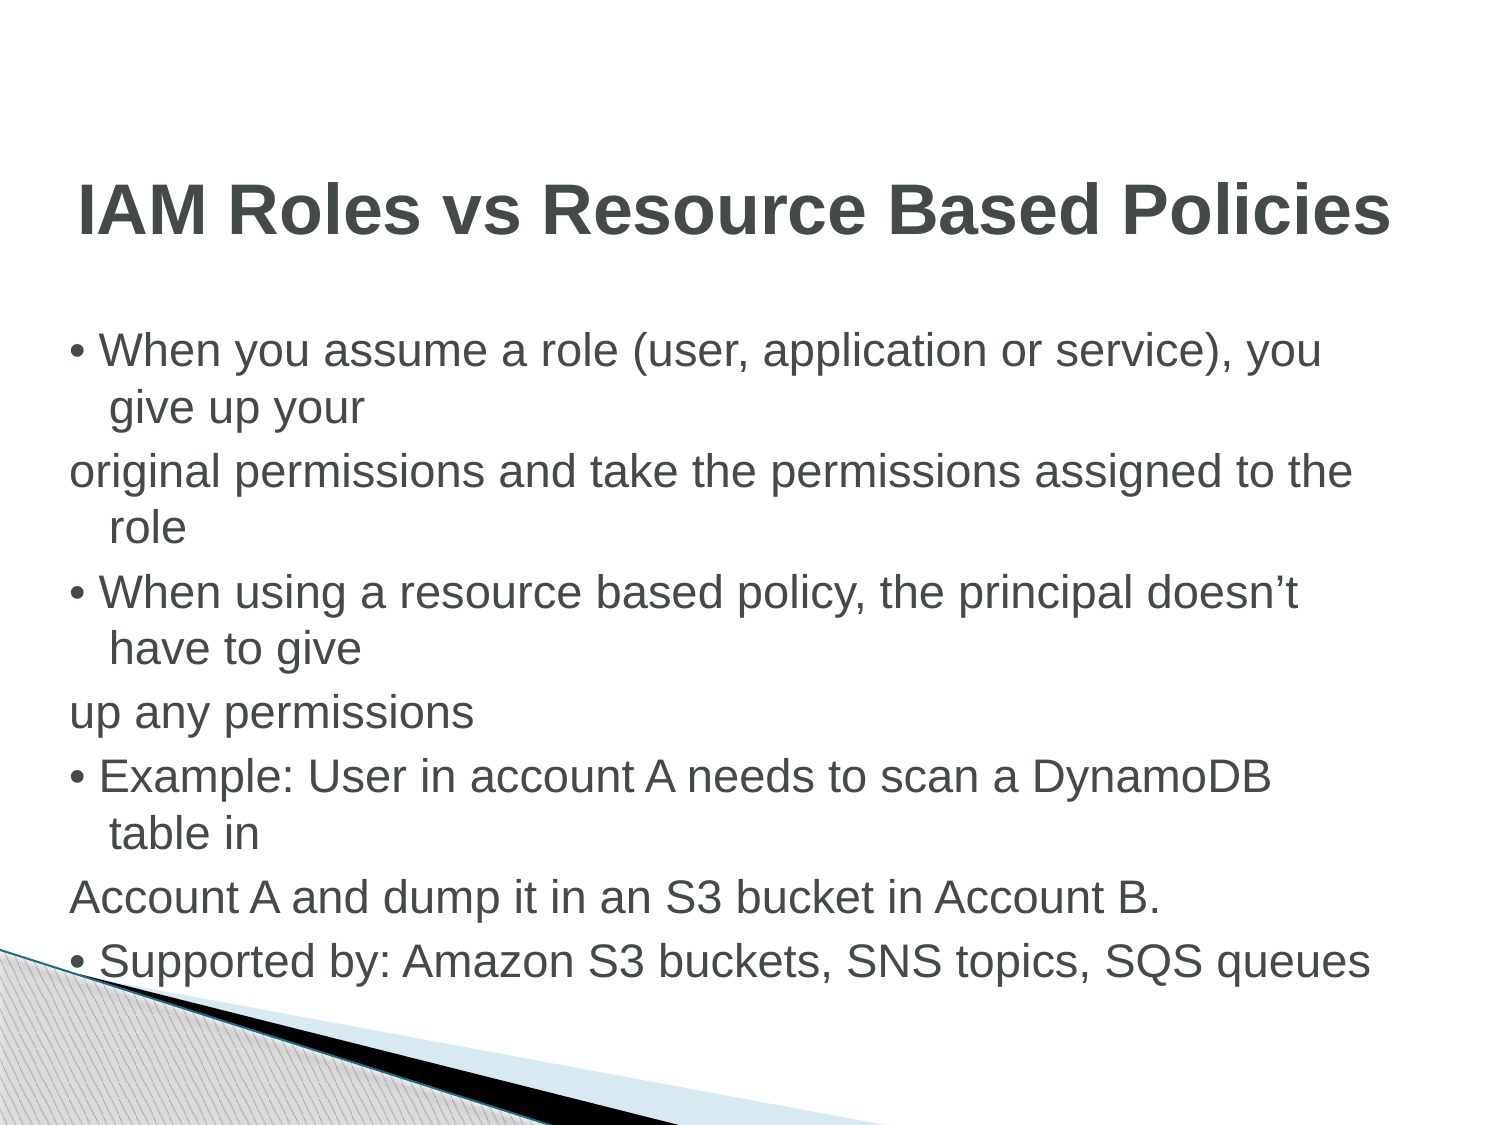

# IAM Roles vs Resource Based Policies
• When you assume a role (user, application or service), you give up your
original permissions and take the permissions assigned to the role
• When using a resource based policy, the principal doesn’t have to give
up any permissions
• Example: User in account A needs to scan a DynamoDB table in
Account A and dump it in an S3 bucket in Account B.
• Supported by: Amazon S3 buckets, SNS topics, SQS queues